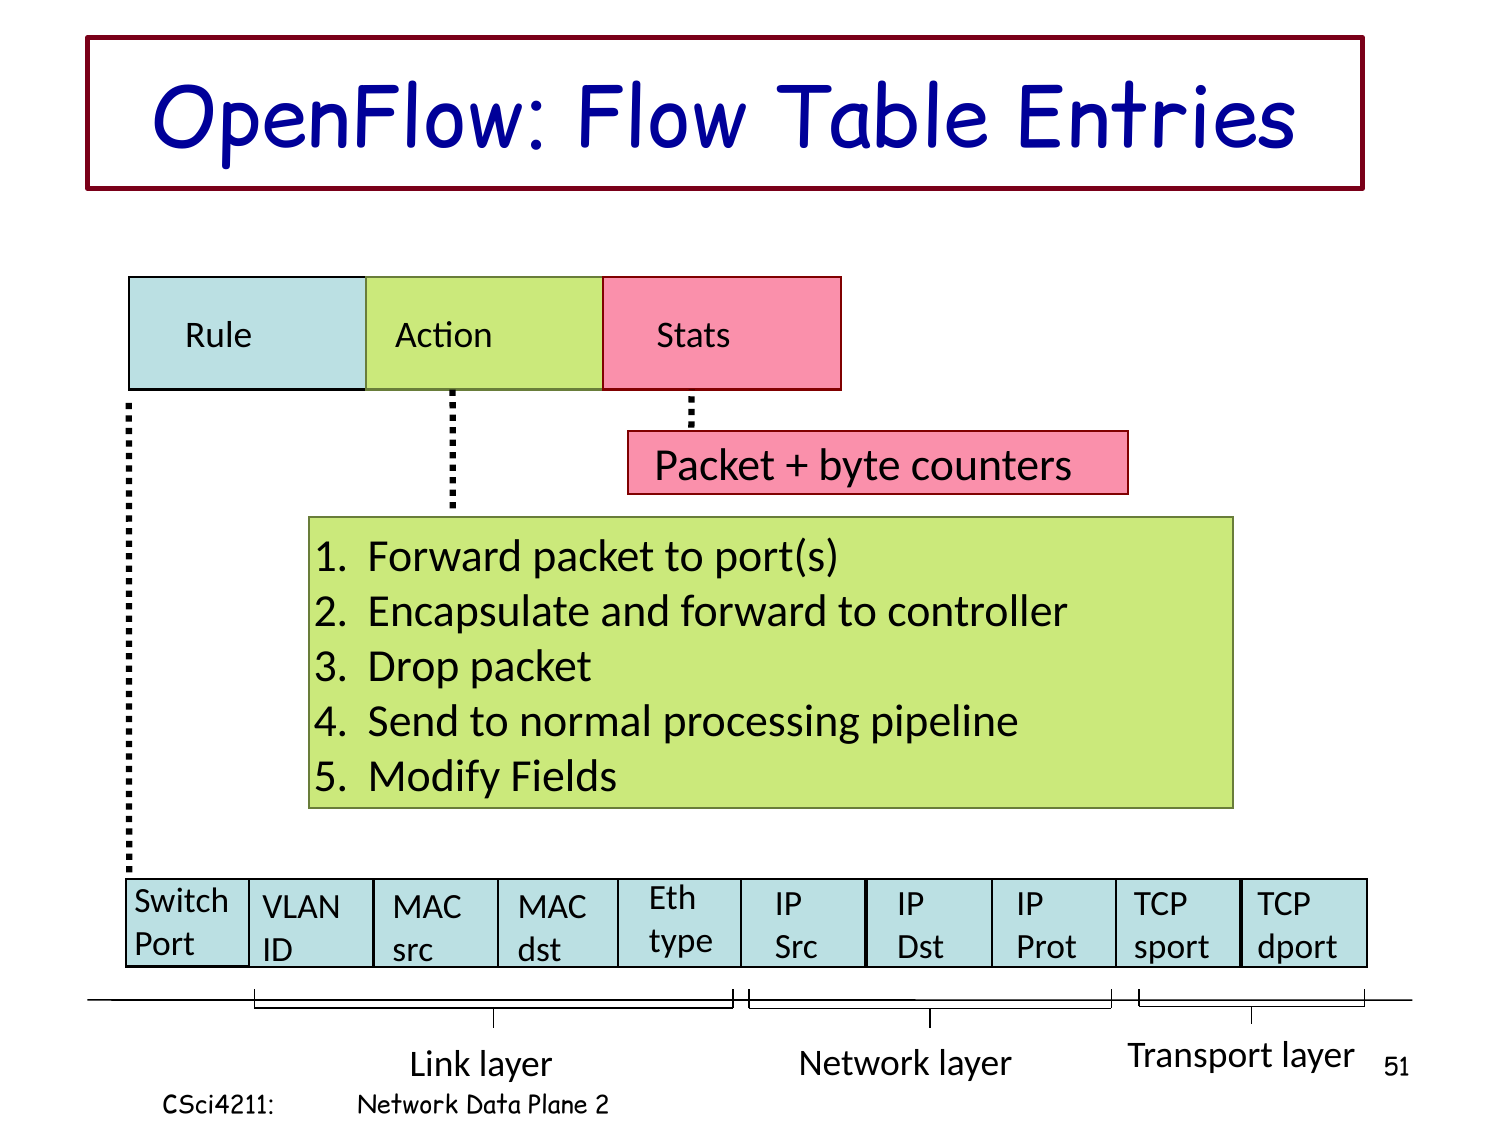

OpenFlow: Flow Table Entries

Rule
Action
Stats

Packet + byte counters
Forward packet to port(s)
Encapsulate and forward to controller
Drop packet
Send to normal processing pipeline
Modify Fields
Eth
type
Switch
Port

IP
Src
IP
Dst
IP
Prot
TCP
sport
TCP
dport
VLAN
ID
MAC
src
MAC
dst
Transport layer
Network layer
Link layer
51
CSci4211:           Network Data Plane 2